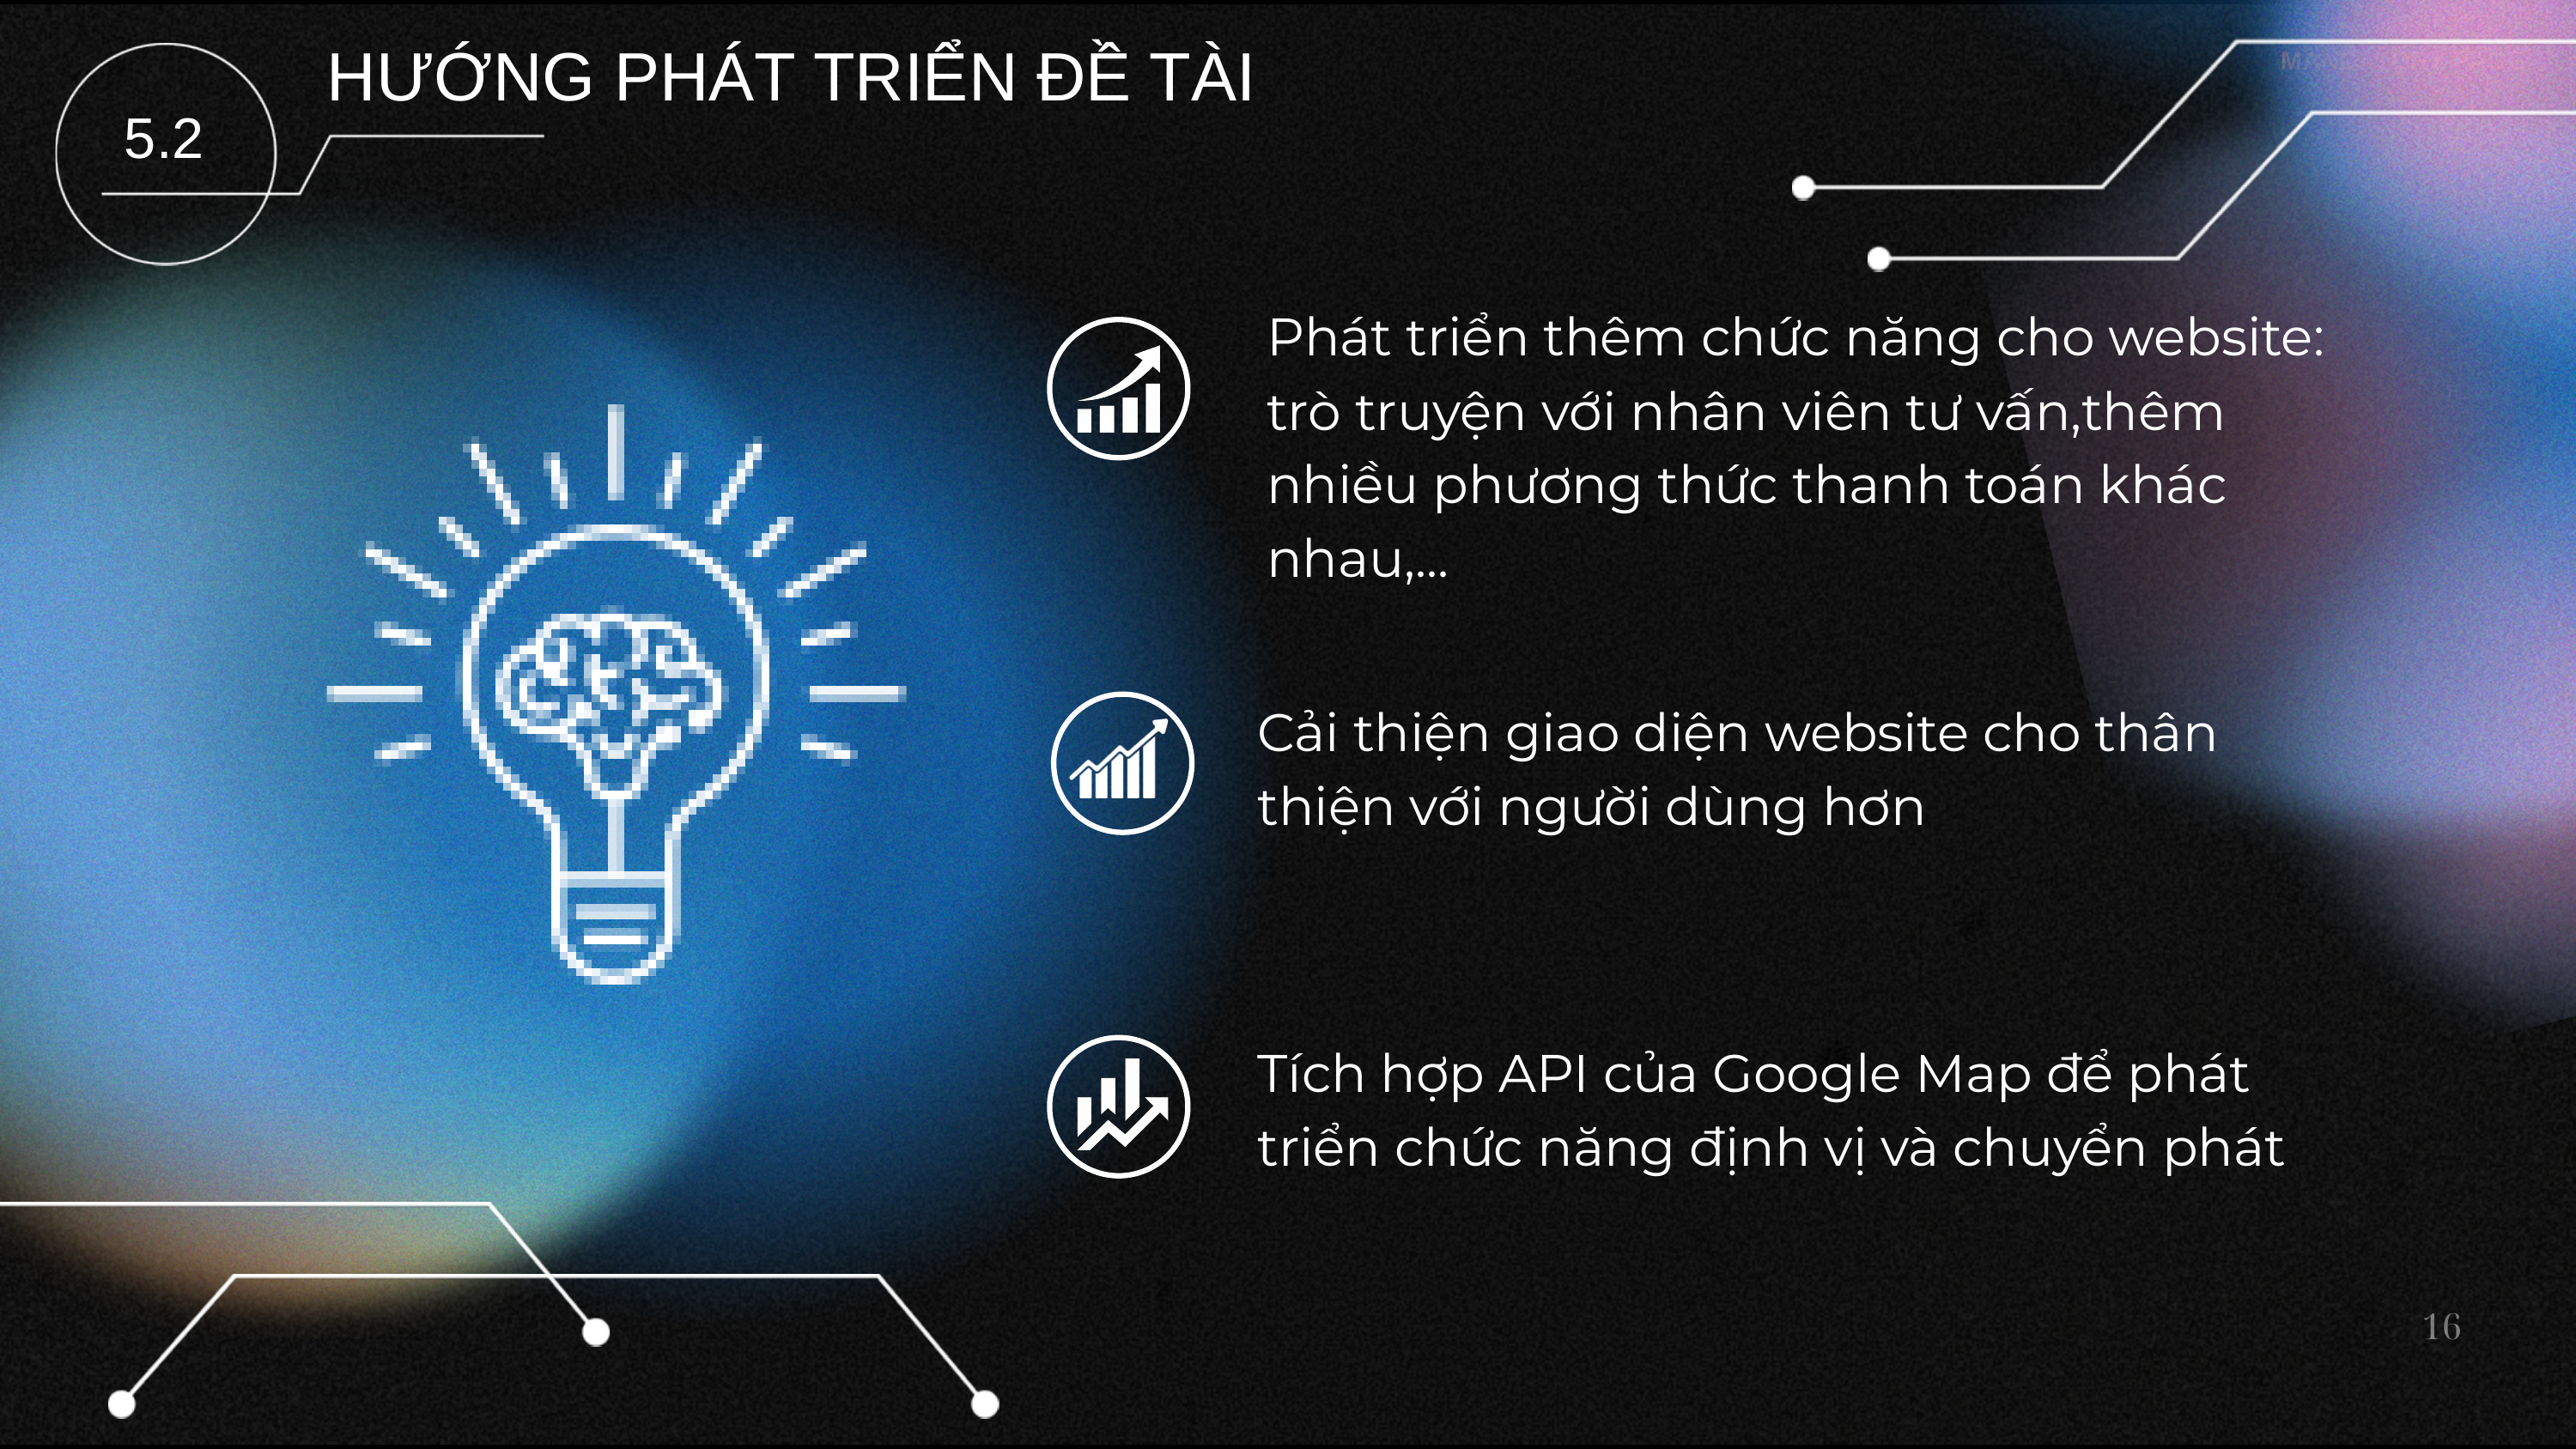

HƯỚNG PHÁT TRIỂN ĐỀ TÀI

MANDATORY PAGE

5.2

Phát triển thêm chức năng cho website: trò truyện với nhân viên tư vấn,thêm nhiều phương thức thanh toán khác nhau,...

Cải thiện giao diện website cho thân thiện với người dùng hơn

Tích hợp API của Google Map để phát triển chức năng định vị và chuyển phát

16